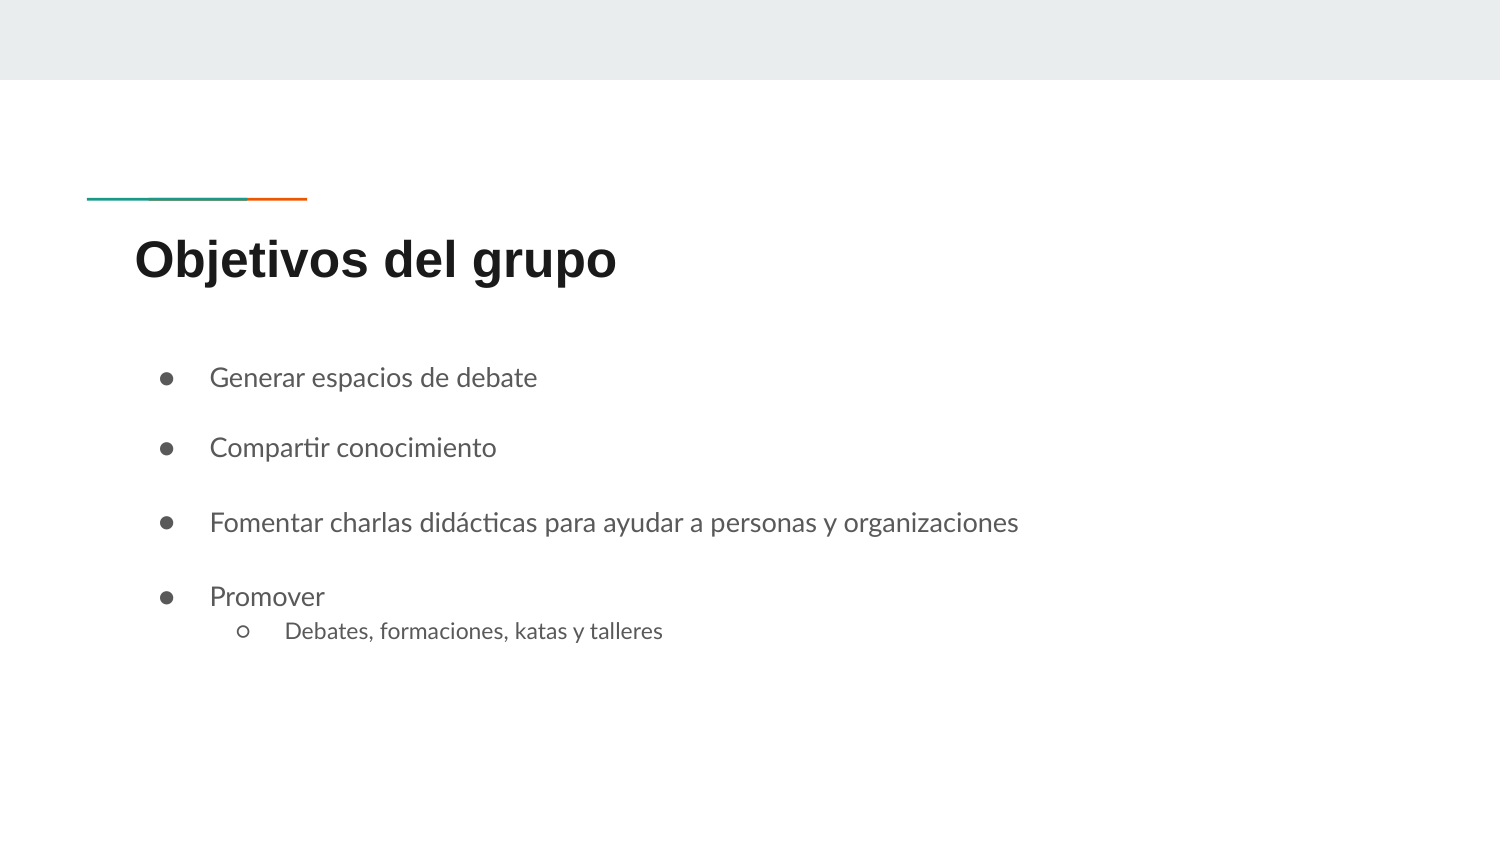

# Objetivos del grupo
Generar espacios de debate
Compartir conocimiento
Fomentar charlas didácticas para ayudar a personas y organizaciones
Promover
Debates, formaciones, katas y talleres